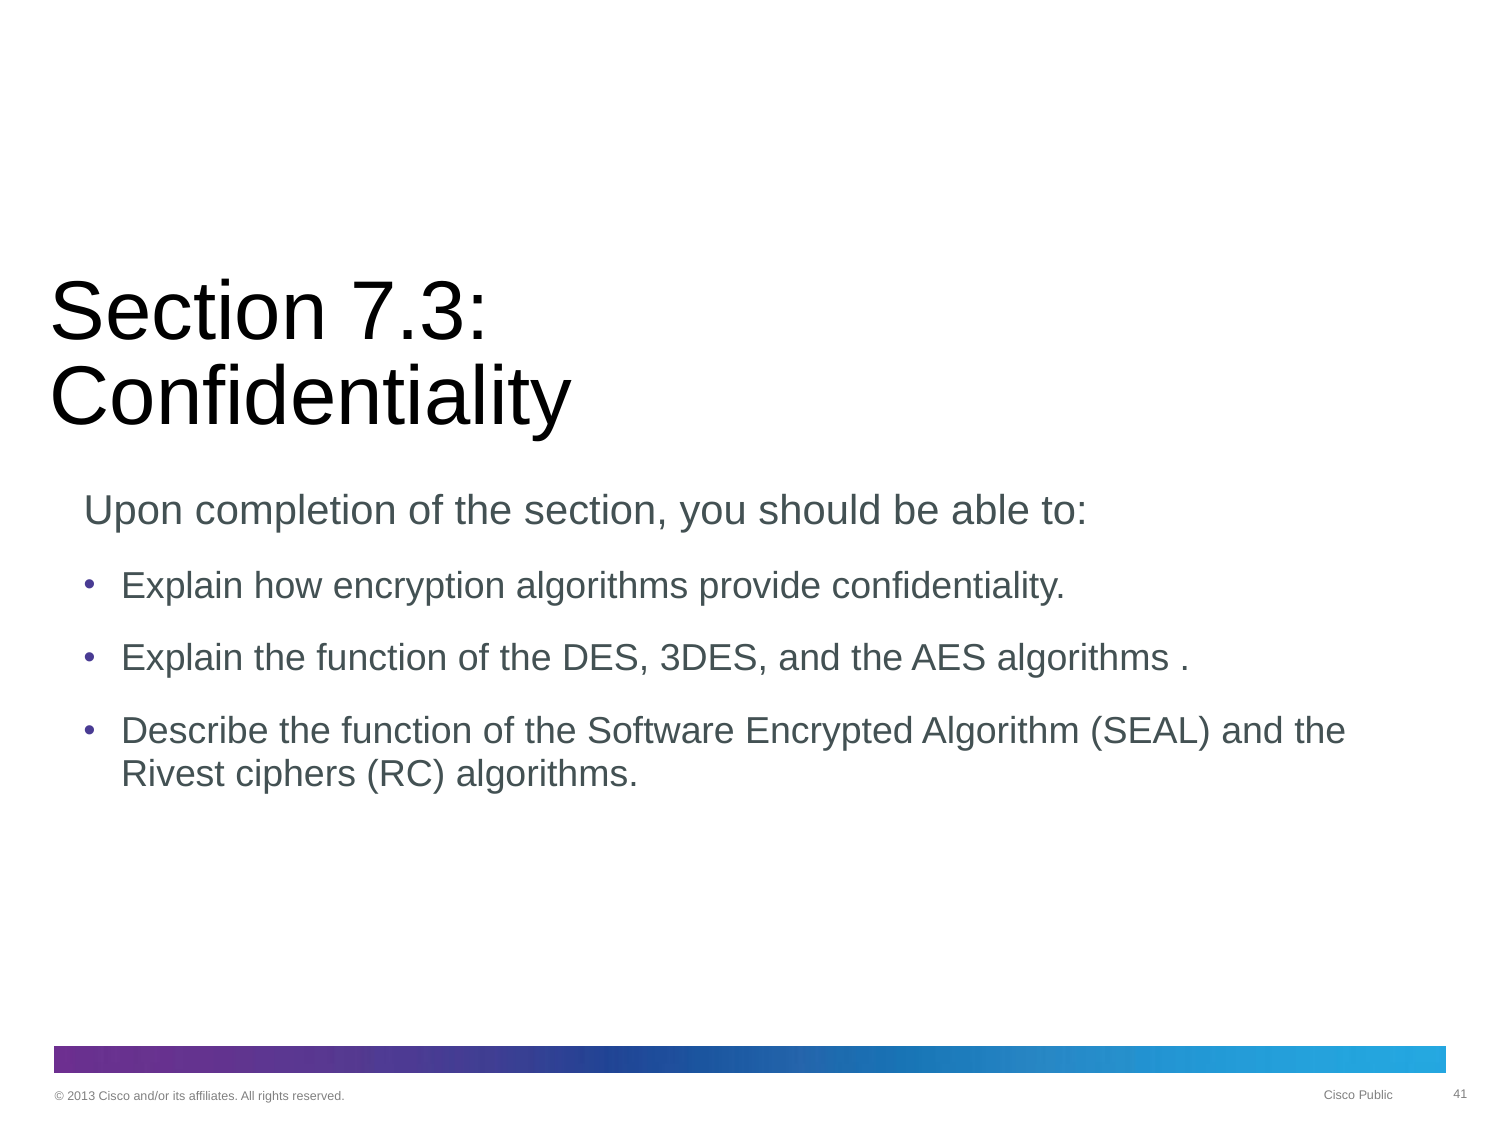

# Section 7.3: Confidentiality
Upon completion of the section, you should be able to:
Explain how encryption algorithms provide confidentiality.
Explain the function of the DES, 3DES, and the AES algorithms .
Describe the function of the Software Encrypted Algorithm (SEAL) and the Rivest ciphers (RC) algorithms.